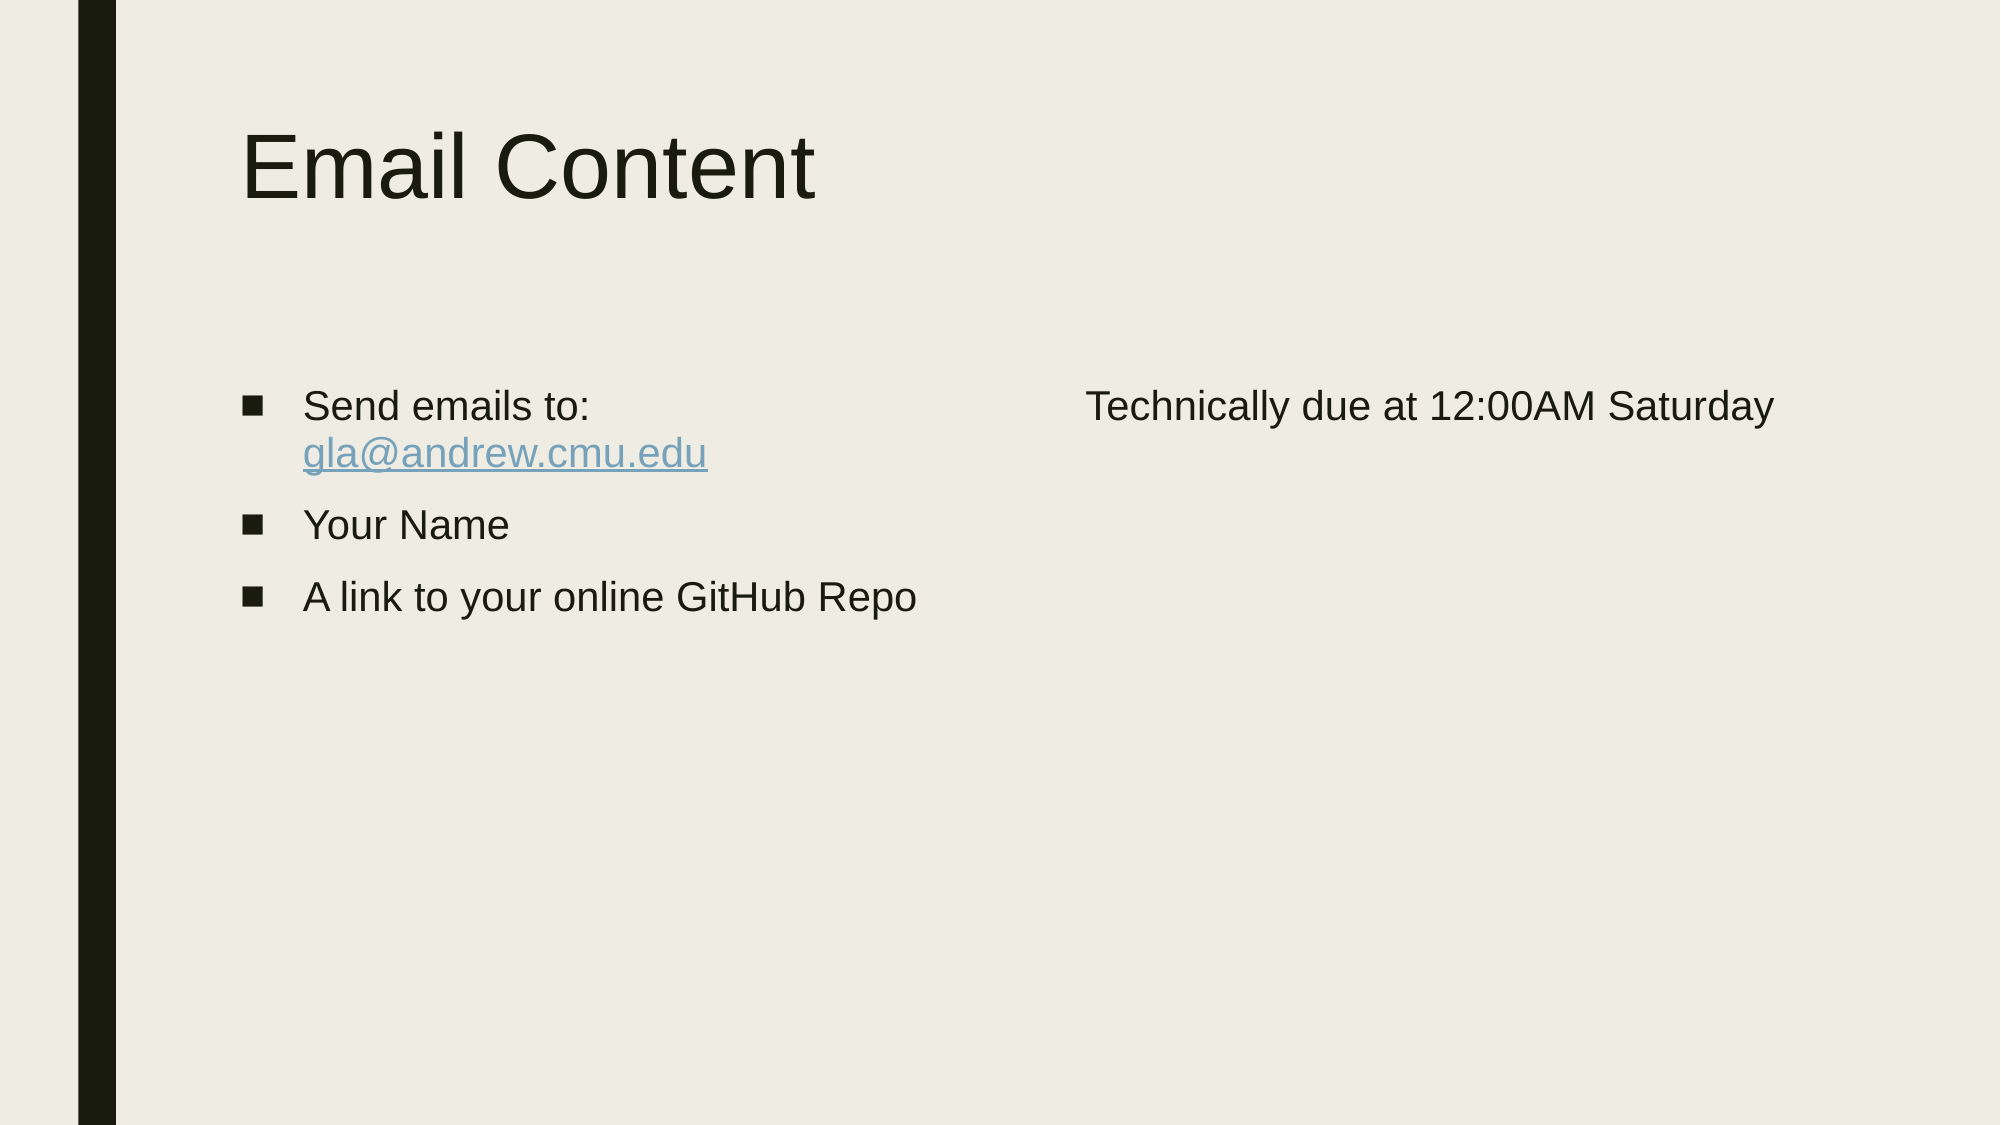

# Email Content
Send emails to: gla@andrew.cmu.edu
Your Name
A link to your online GitHub Repo

Technically due at 12:00AM Saturday